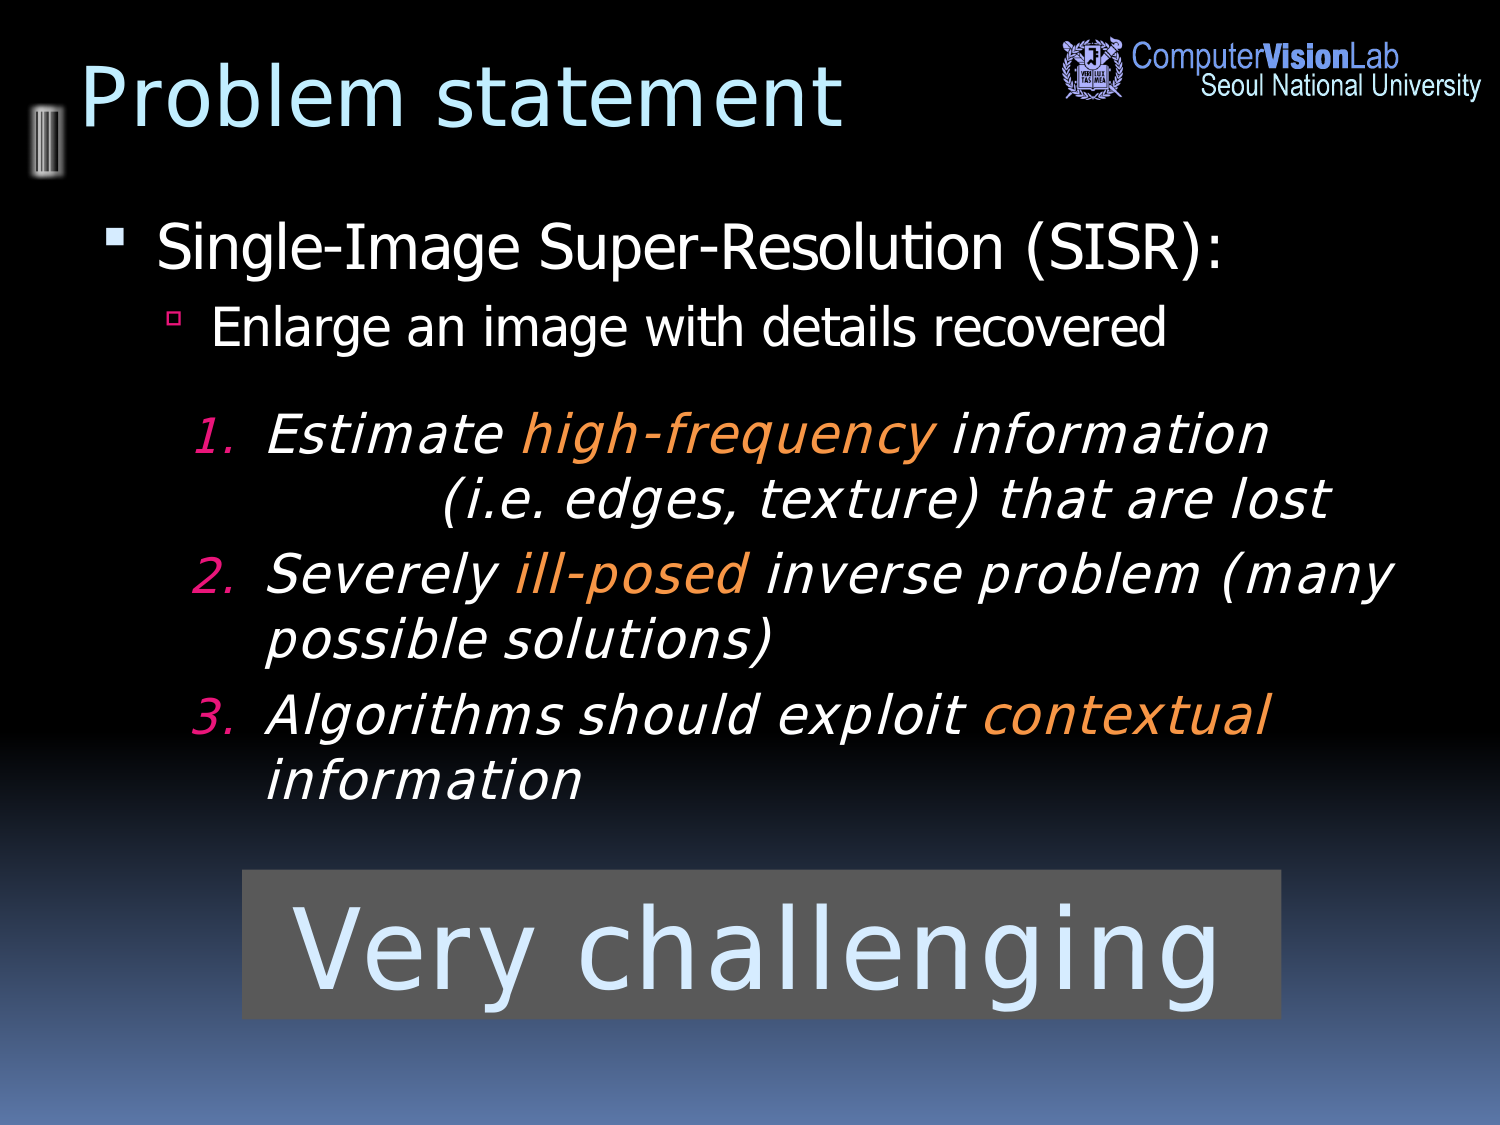

# Problem statement
Single-Image Super-Resolution (SISR):
Enlarge an image with details recovered

Estimate high-frequency information                    (i.e. edges, texture) that are lost
Severely ill-posed inverse problem (many possible solutions)
Algorithms should exploit contextual information

Very challenging